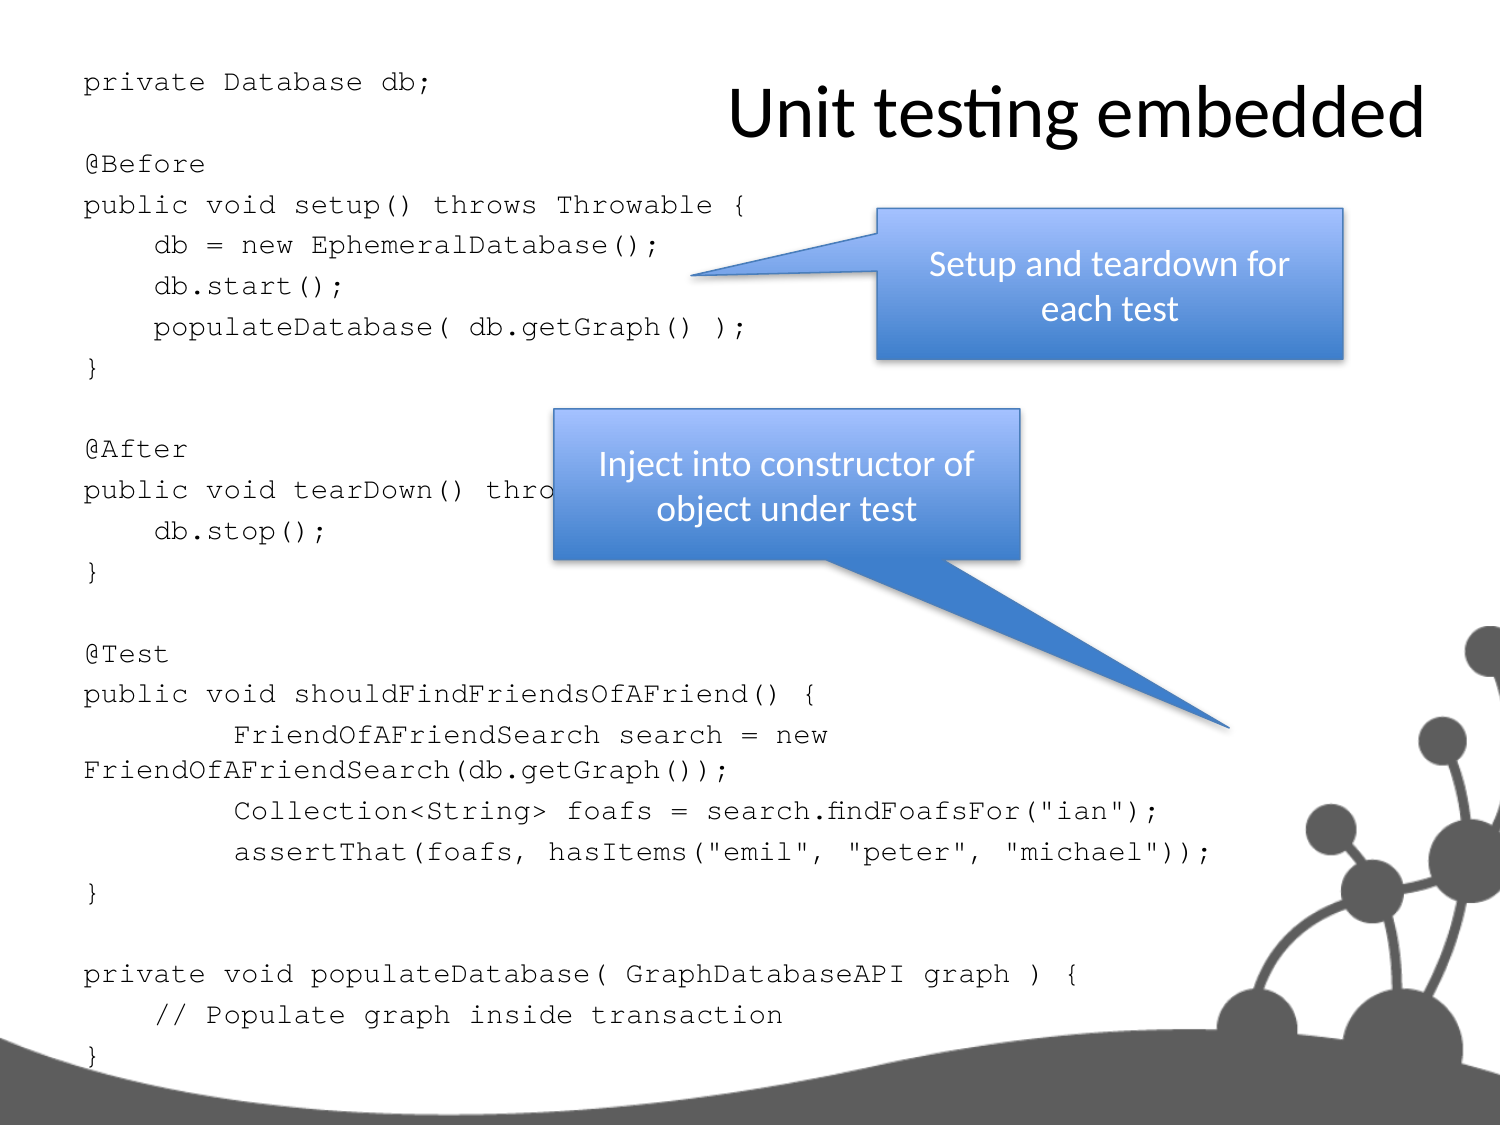

private Database db;

@Before
public void setup() throws Throwable {
    db = new EphemeralDatabase();
    db.start();
    populateDatabase( db.getGraph() );
}

@After
public void tearDown() throws Throwable {
    db.stop();
}

@Test
public void shouldFindFriendsOfAFriend() {
	FriendOfAFriendSearch search = new FriendOfAFriendSearch(db.getGraph());
	Collection<String> foafs = search.findFoafsFor("ian");
	assertThat(foafs, hasItems("emil", "peter", "michael"));
}

private void populateDatabase( GraphDatabaseAPI graph ) {
    // Populate graph inside transaction
}
Unit testing embedded
Setup and teardown for each test
Inject into constructor of object under test